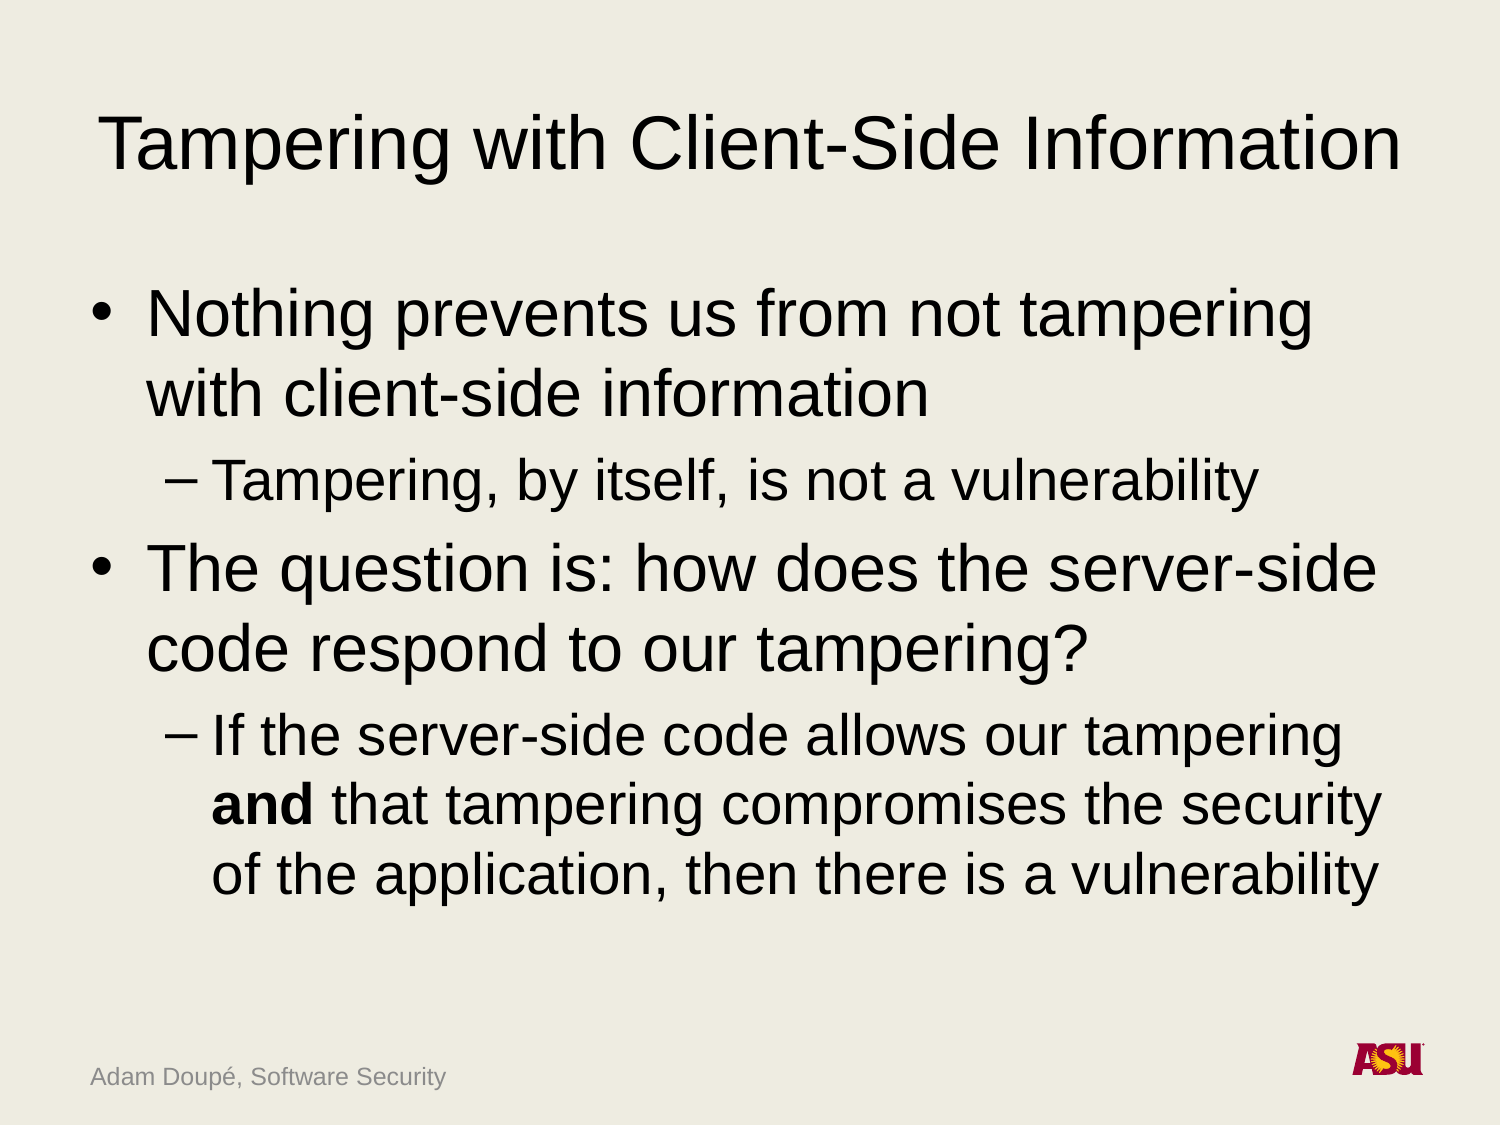

# Tampering with Client-Side Information
Nothing prevents us from not tampering with client-side information
Tampering, by itself, is not a vulnerability
The question is: how does the server-side code respond to our tampering?
If the server-side code allows our tampering and that tampering compromises the security of the application, then there is a vulnerability